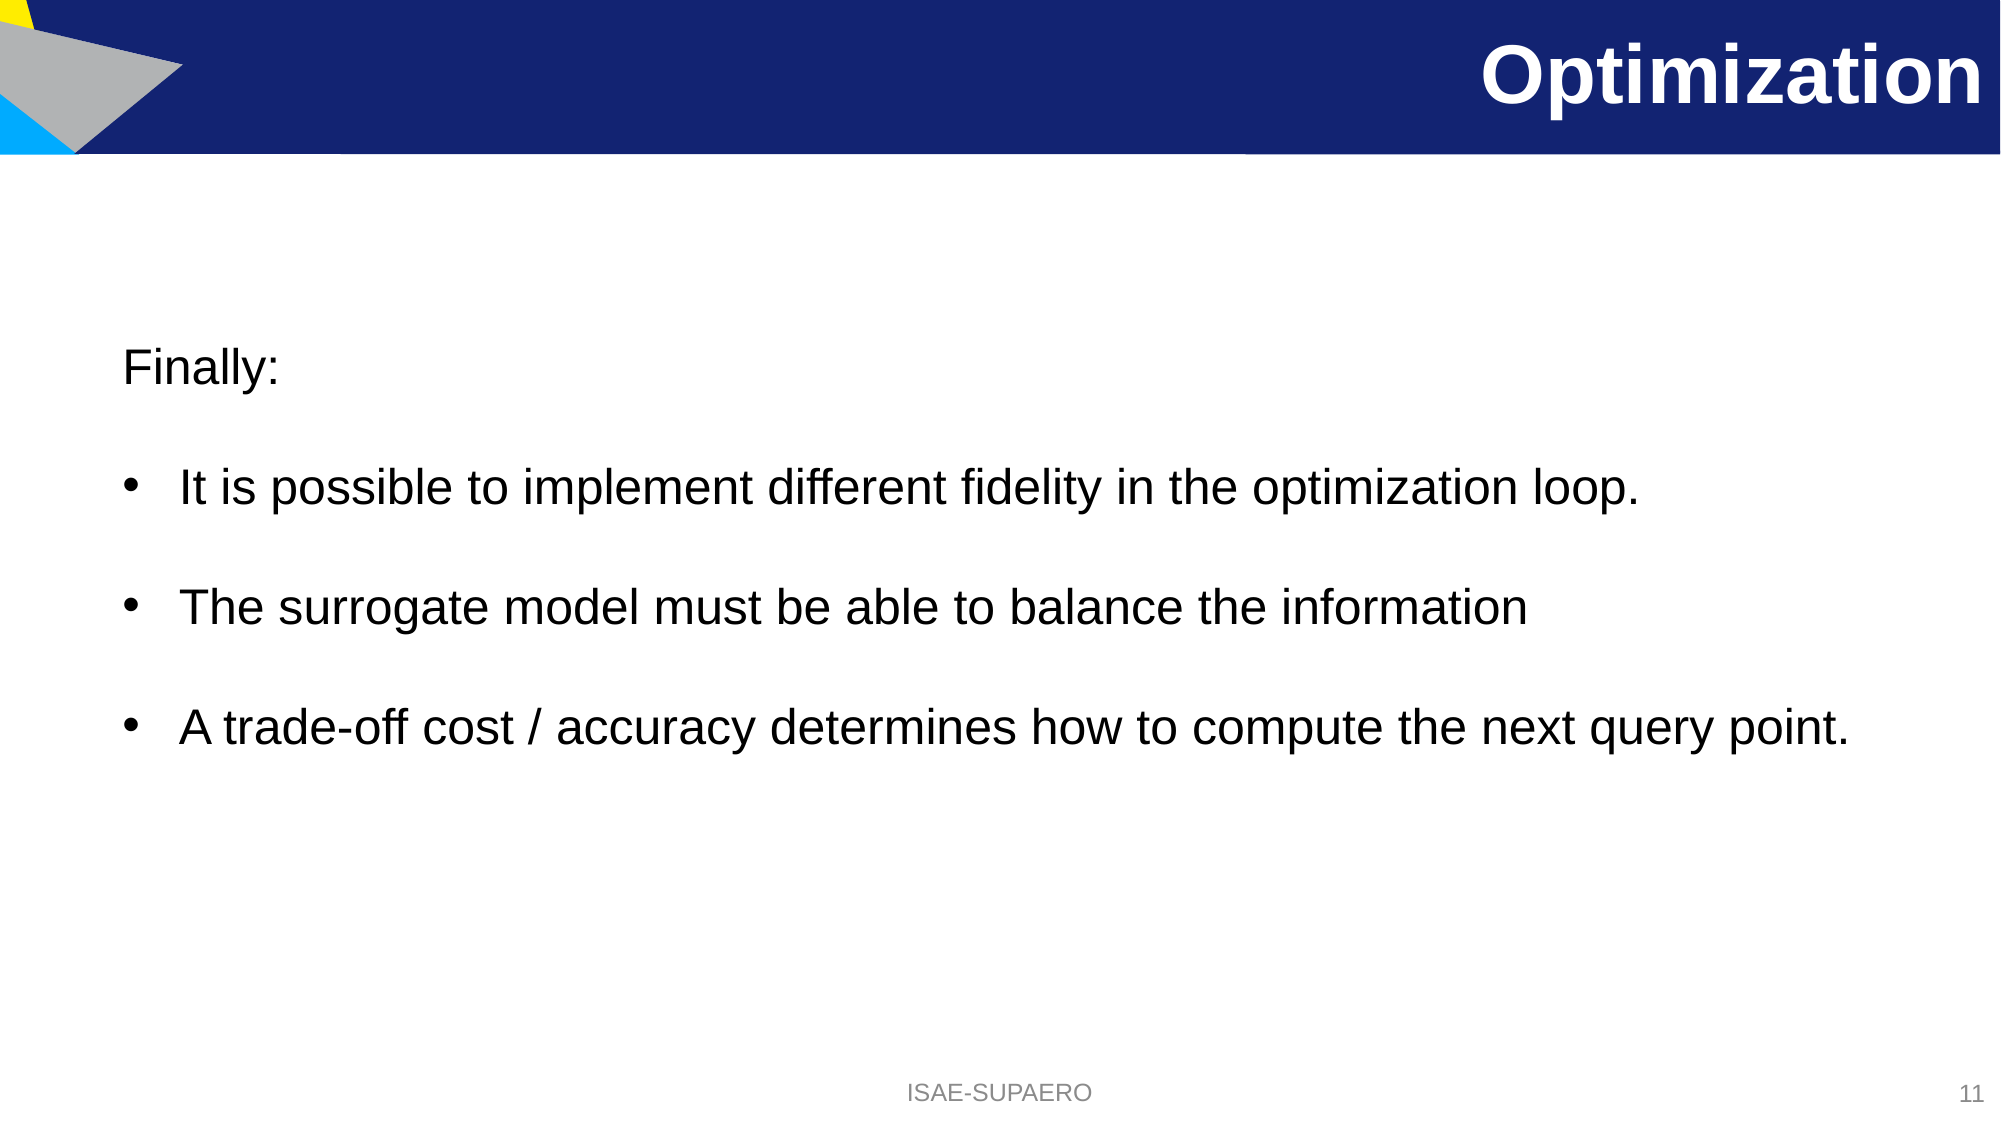

# Optimization
Finally:

It is possible to implement different fidelity in the optimization loop.

The surrogate model must be able to balance the information

A trade-off cost / accuracy determines how to compute the next query point.

ISAE-SUPAERO
11